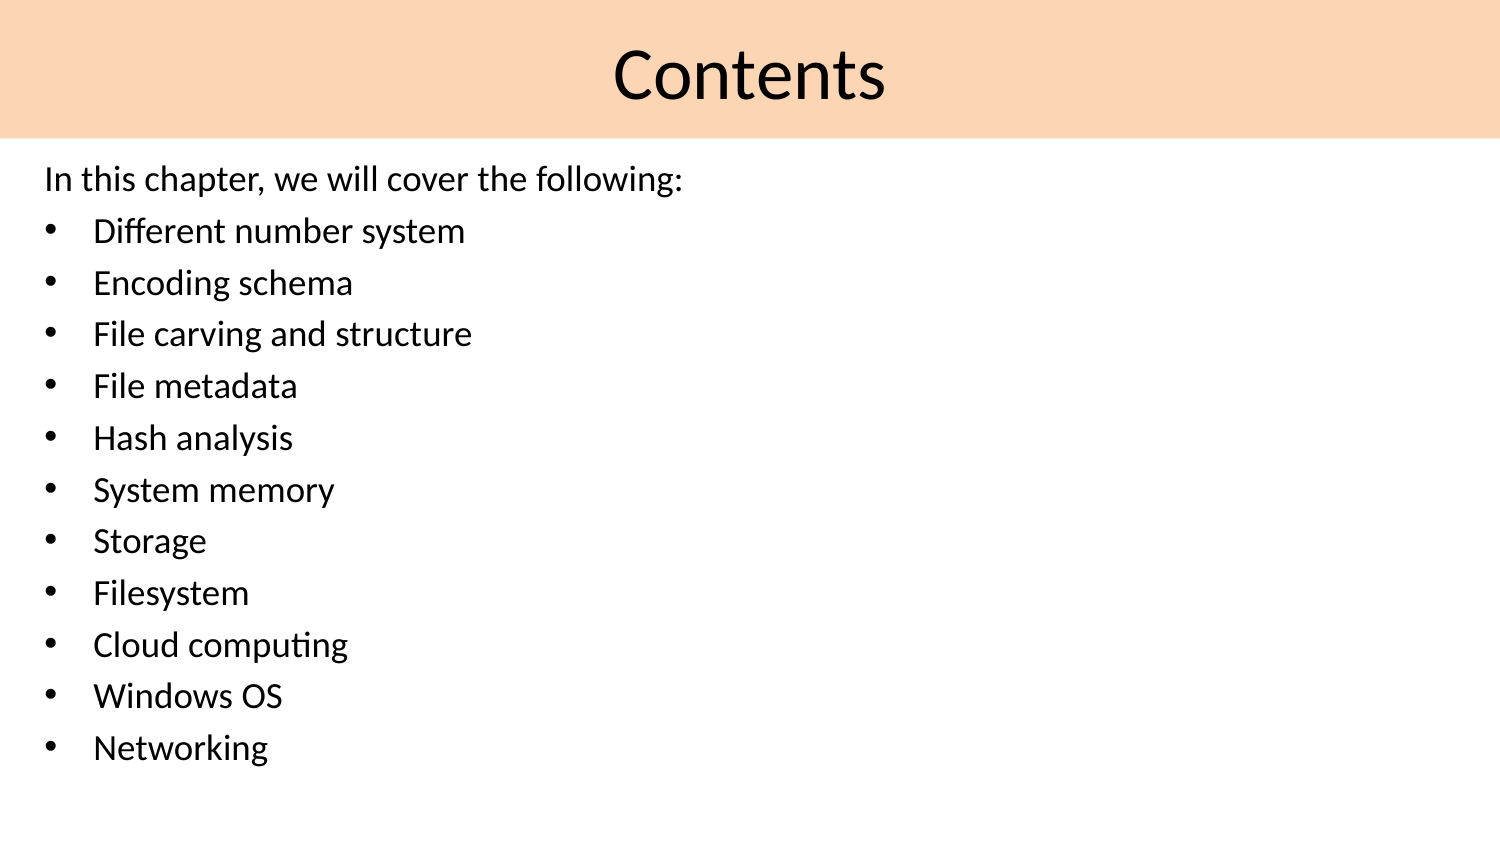

# Contents
In this chapter, we will cover the following:
Different number system
Encoding schema
File carving and structure
File metadata
Hash analysis
System memory
Storage
Filesystem
Cloud computing
Windows OS
Networking